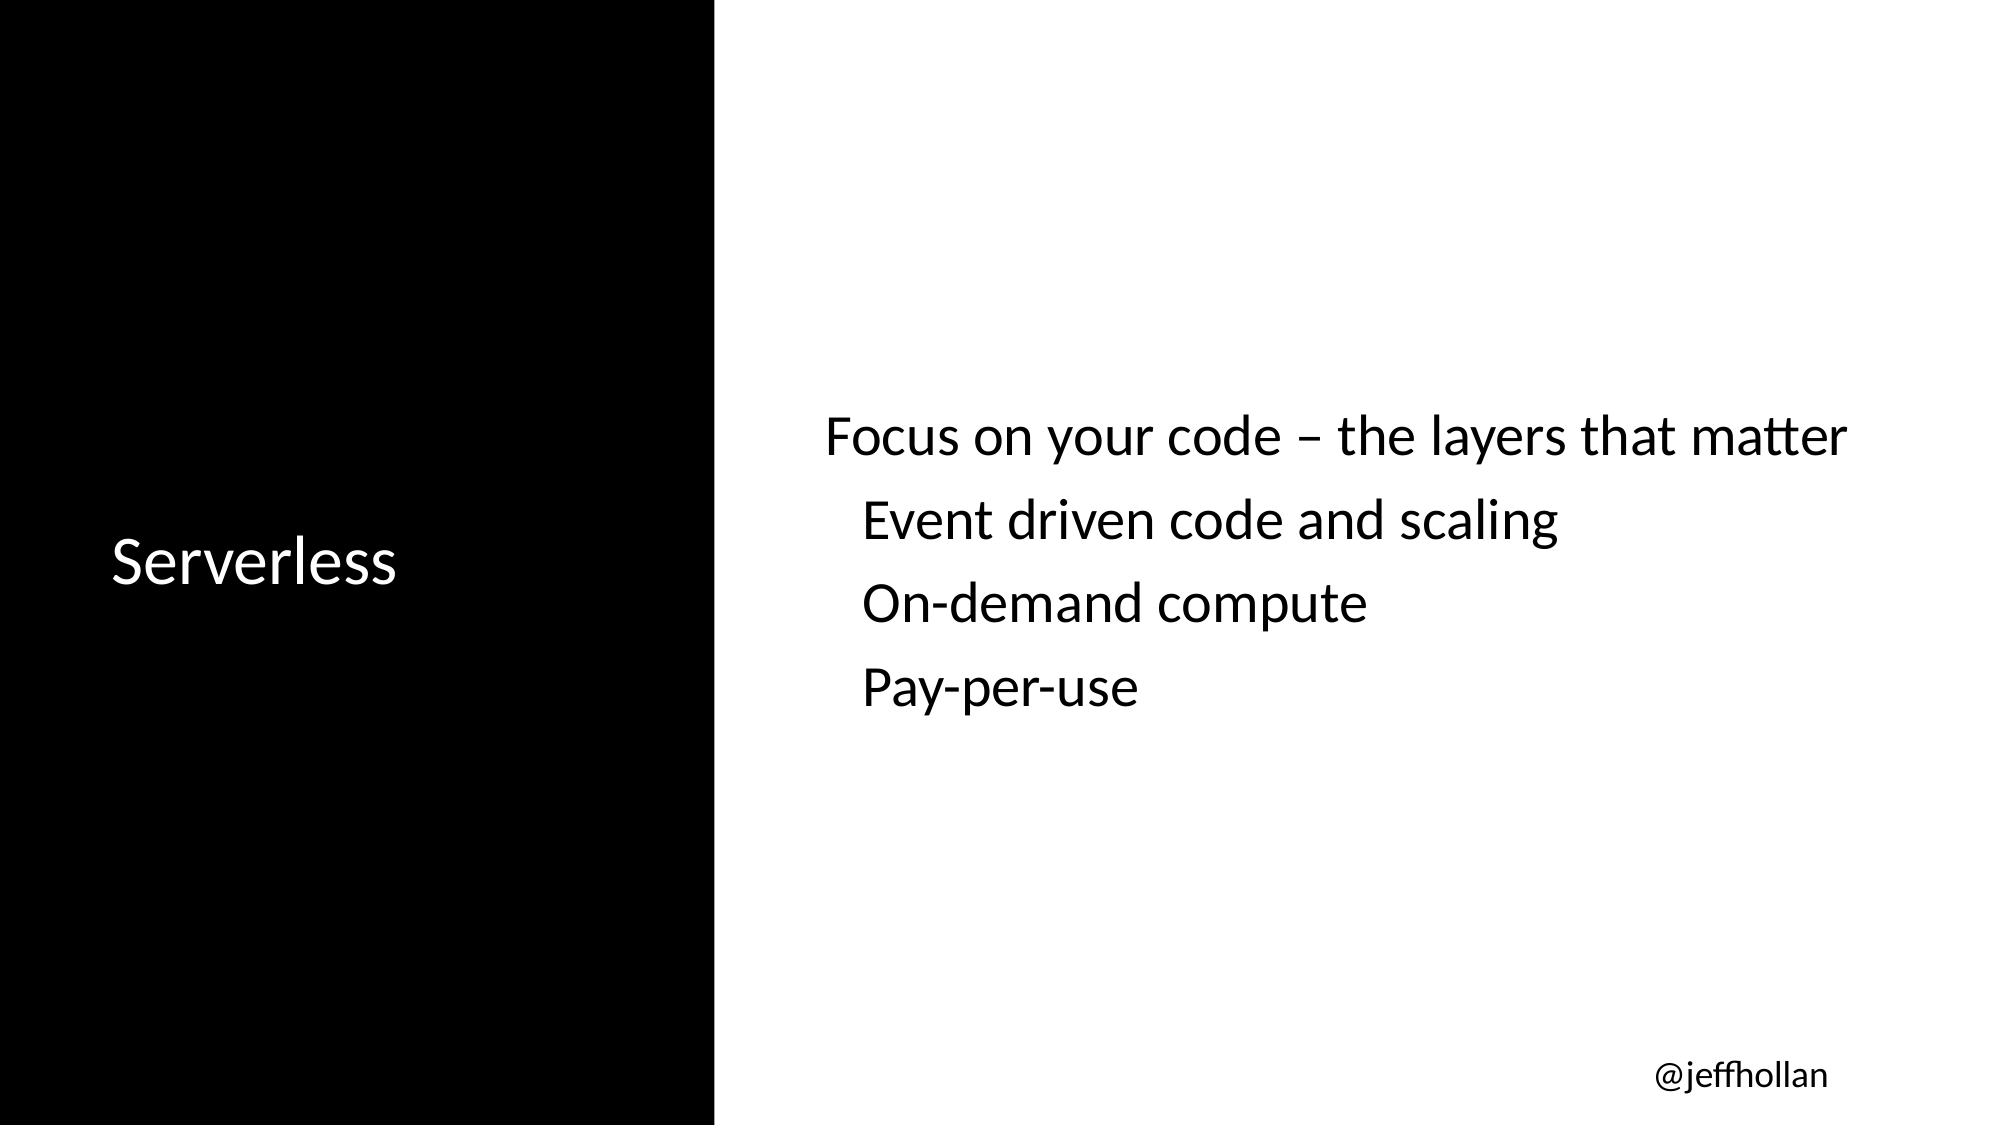

Focus on your code – the layers that matter
Event driven code and scaling
On-demand compute
Pay-per-use
# Serverless